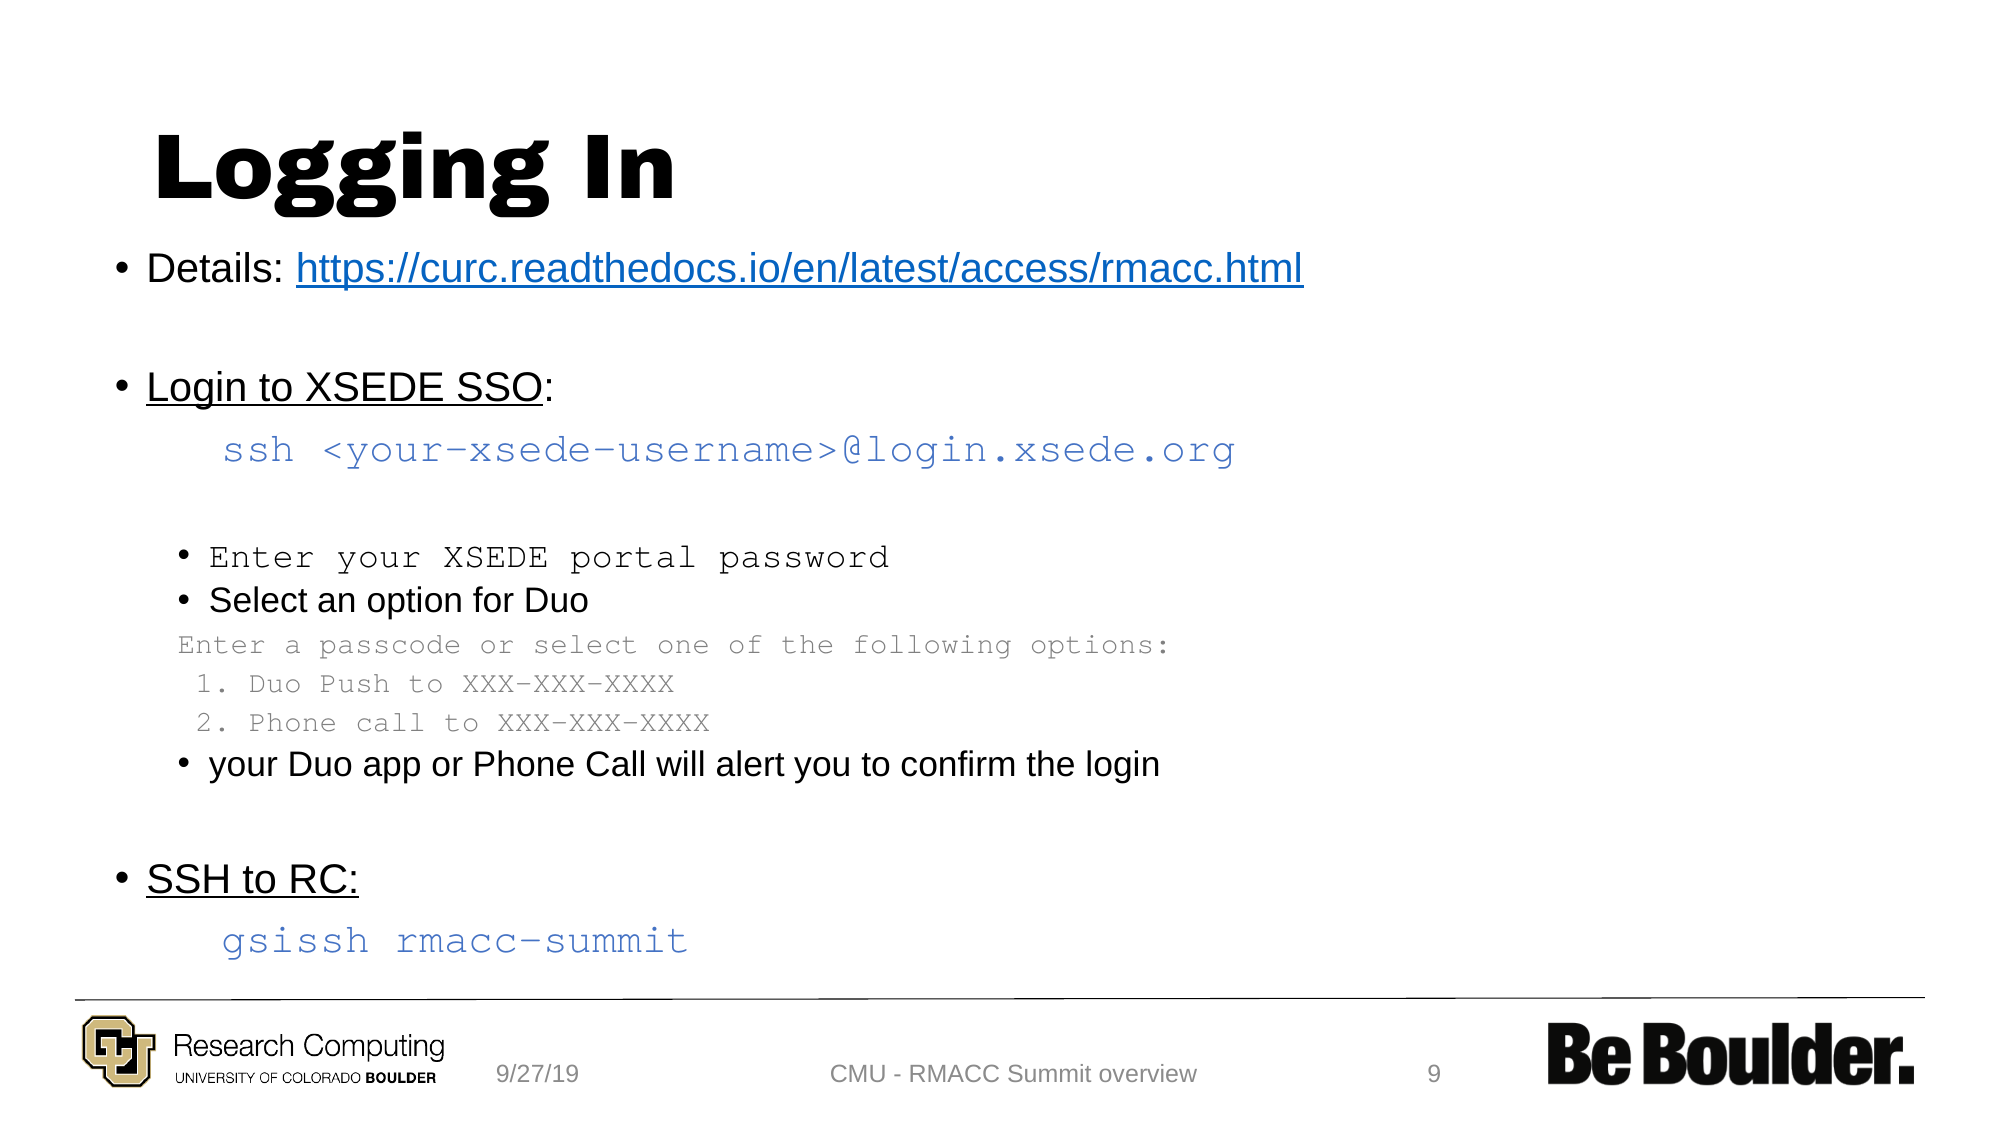

# Logging In
Details: https://curc.readthedocs.io/en/latest/access/rmacc.html

Login to XSEDE SSO:
	ssh <your-xsede-username>@login.xsede.org

Enter your XSEDE portal password
Select an option for Duo
Enter a passcode or select one of the following options:
 1. Duo Push to XXX-XXX-XXXX
 2. Phone call to XXX-XXX-XXXX
your Duo app or Phone Call will alert you to confirm the login

SSH to RC:
	gsissh rmacc-summit

9/27/19
CMU - RMACC Summit overview
9